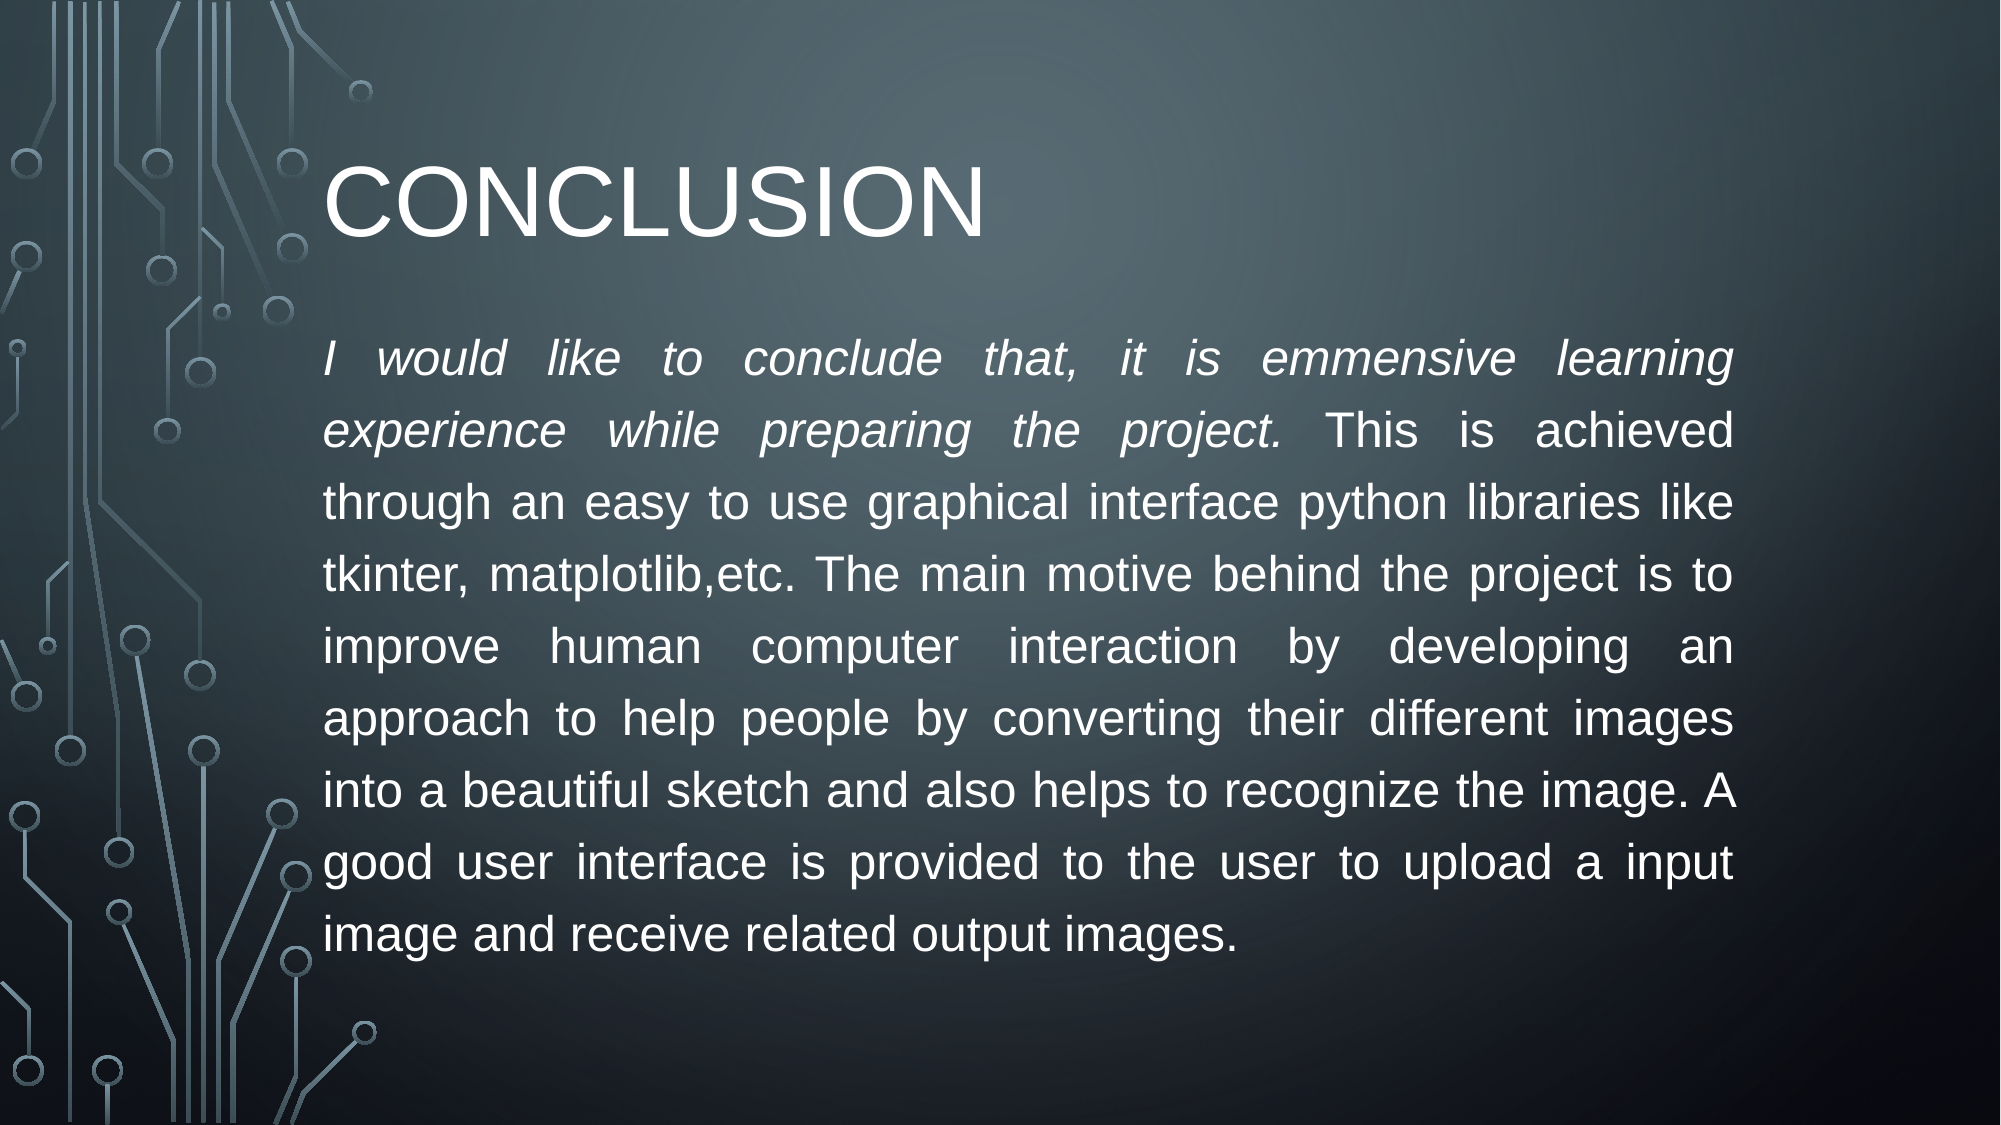

# Conclusion
I would like to conclude that, it is emmensive learning experience while preparing the project. This is achieved through an easy to use graphical interface python libraries like tkinter, matplotlib,etc. The main motive behind the project is to improve human computer interaction by developing an approach to help people by converting their different images into a beautiful sketch and also helps to recognize the image. A good user interface is provided to the user to upload a input image and receive related output images.